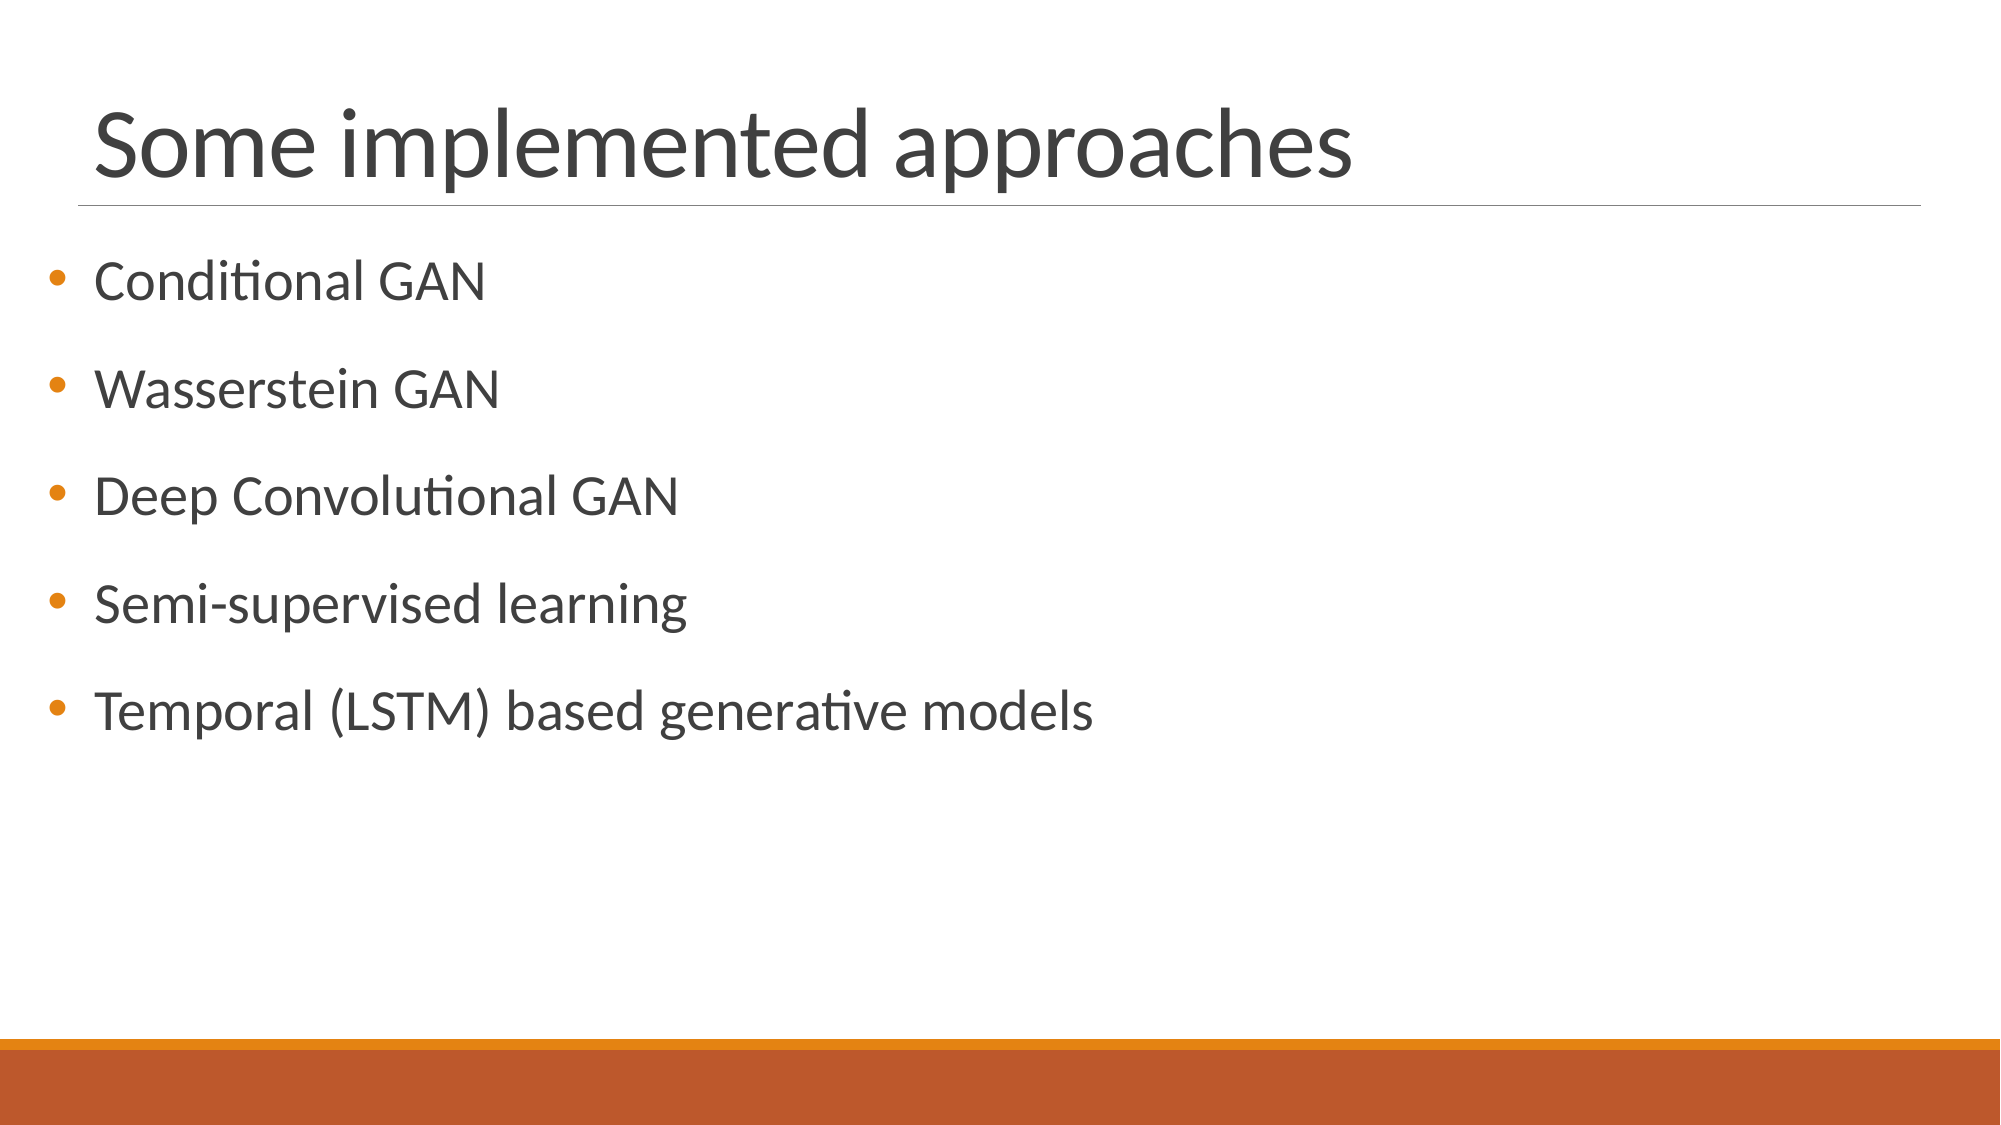

# Some implemented approaches
Conditional GAN
Wasserstein GAN
Deep Convolutional GAN
Semi-supervised learning
Temporal (LSTM) based generative models